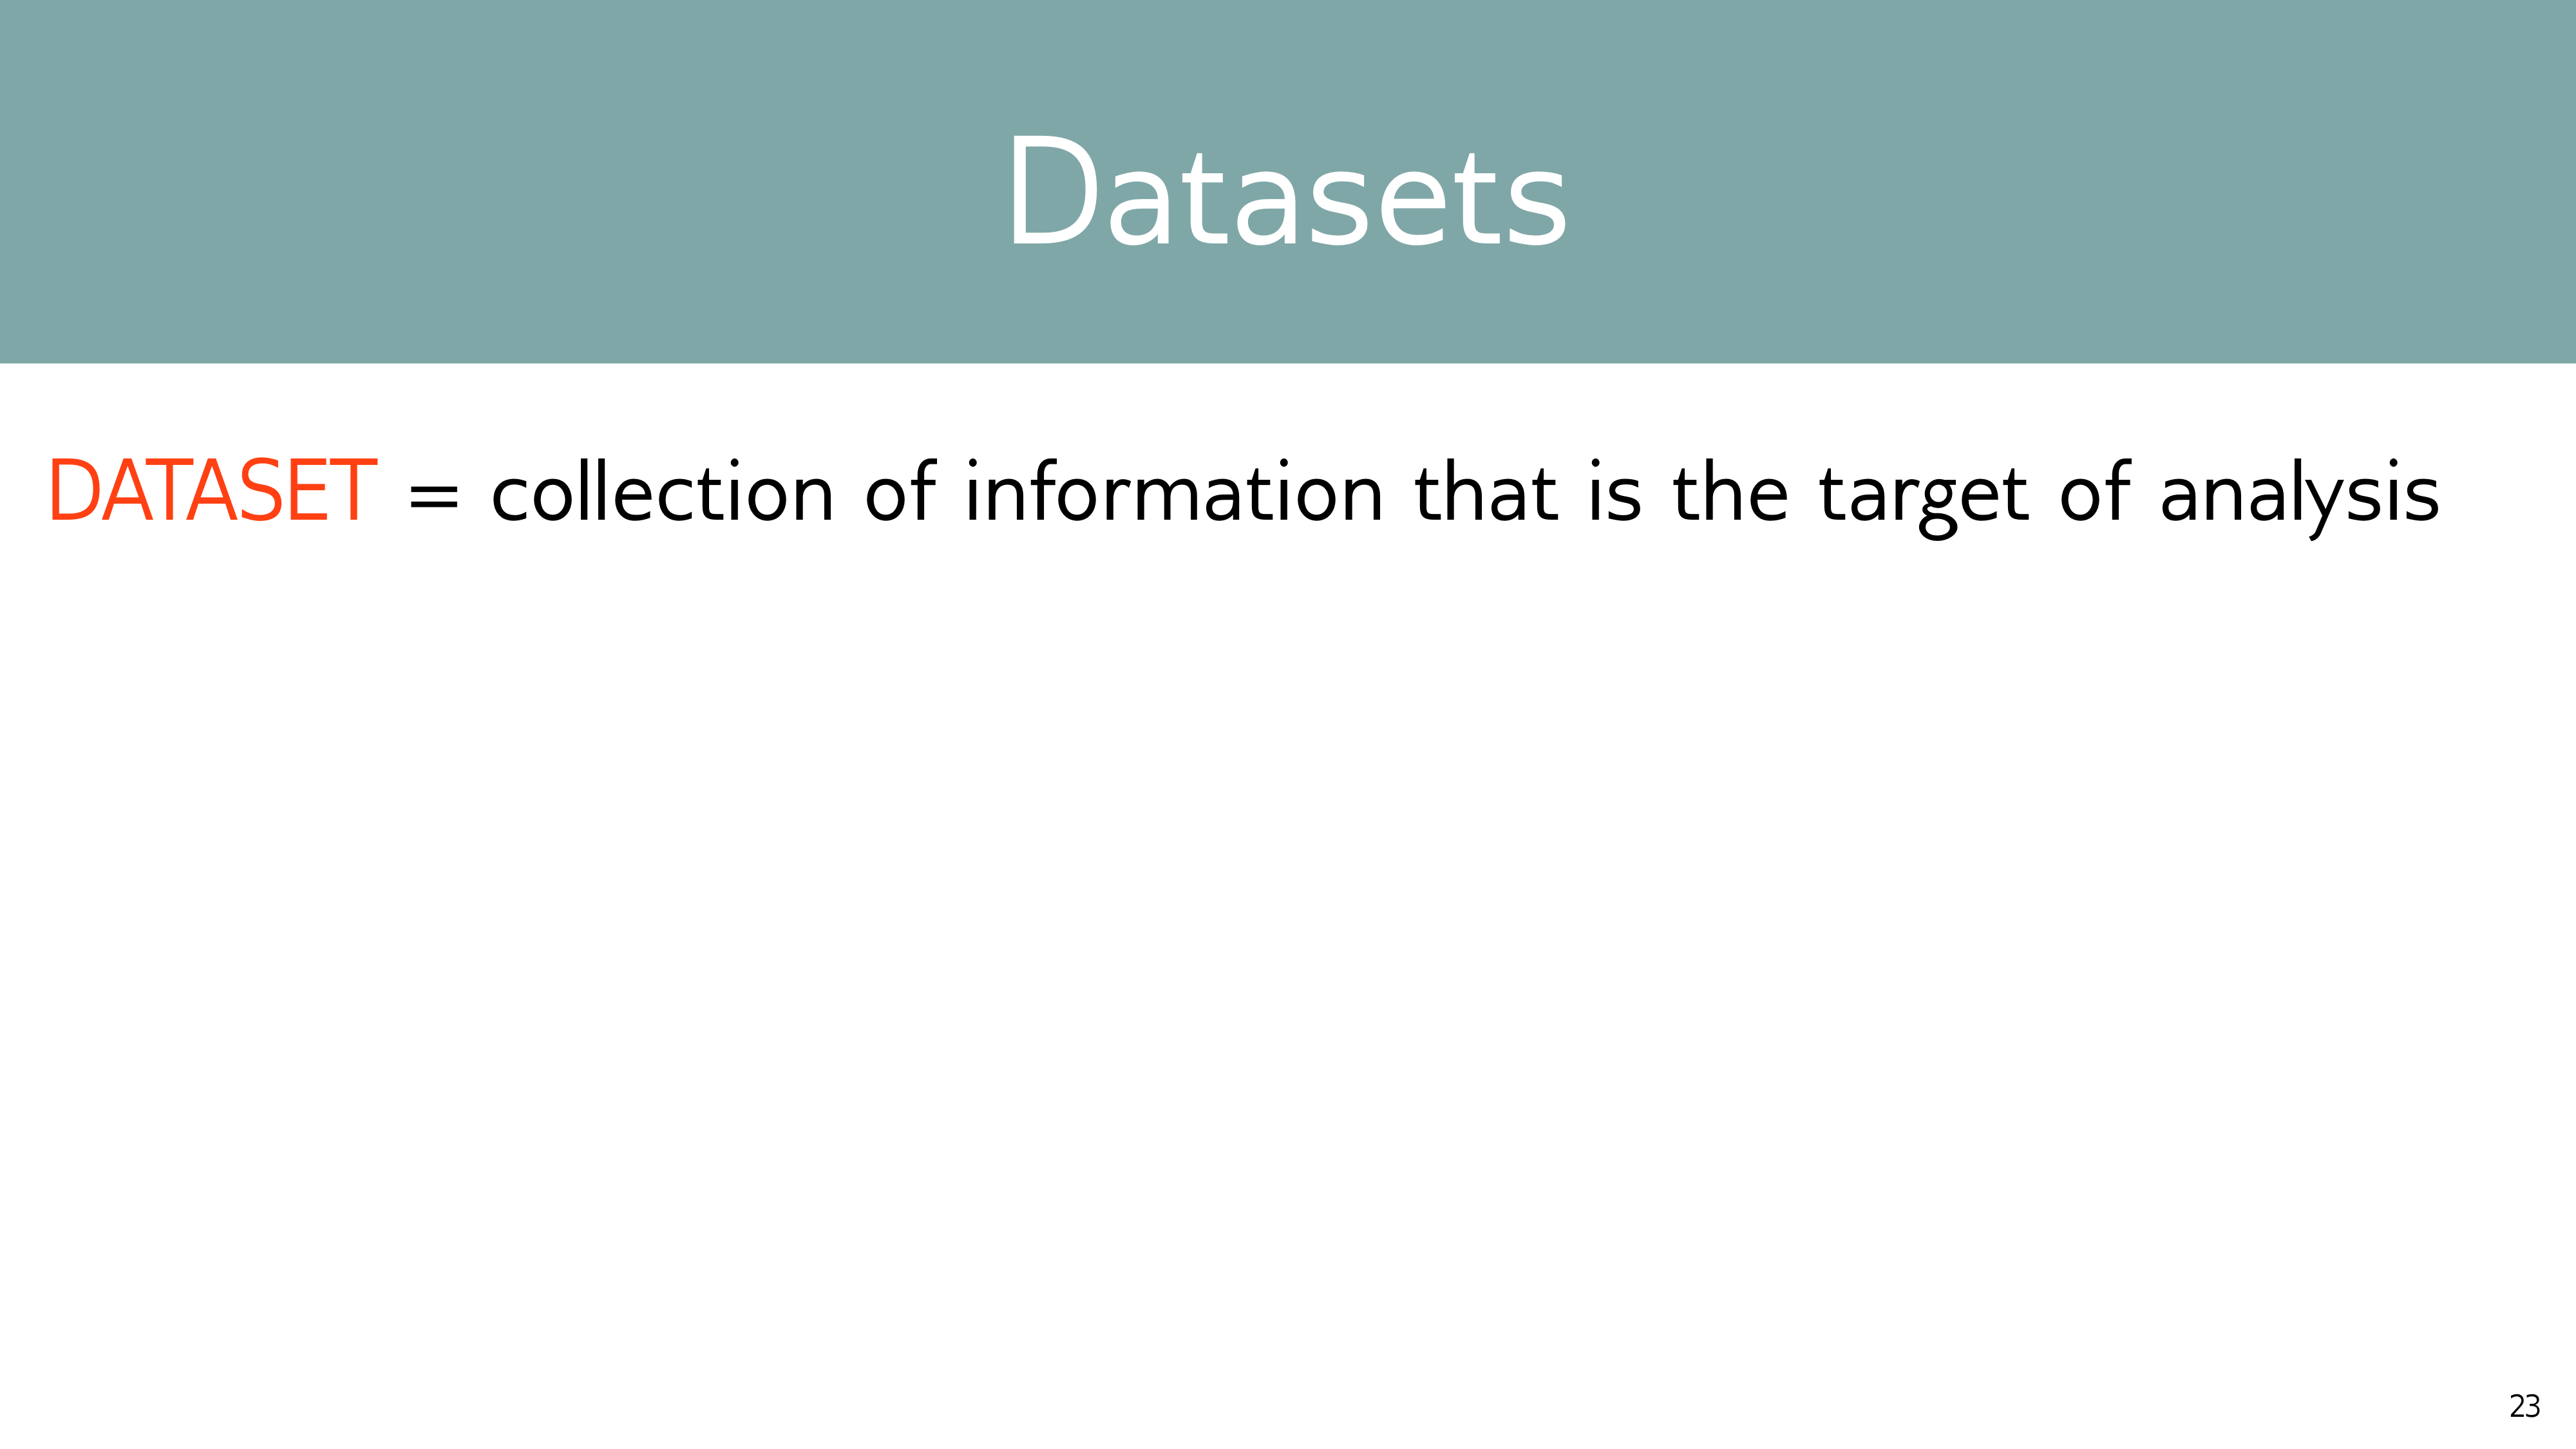

Datasets
Dataset = collection of information that is the target of analysis
23